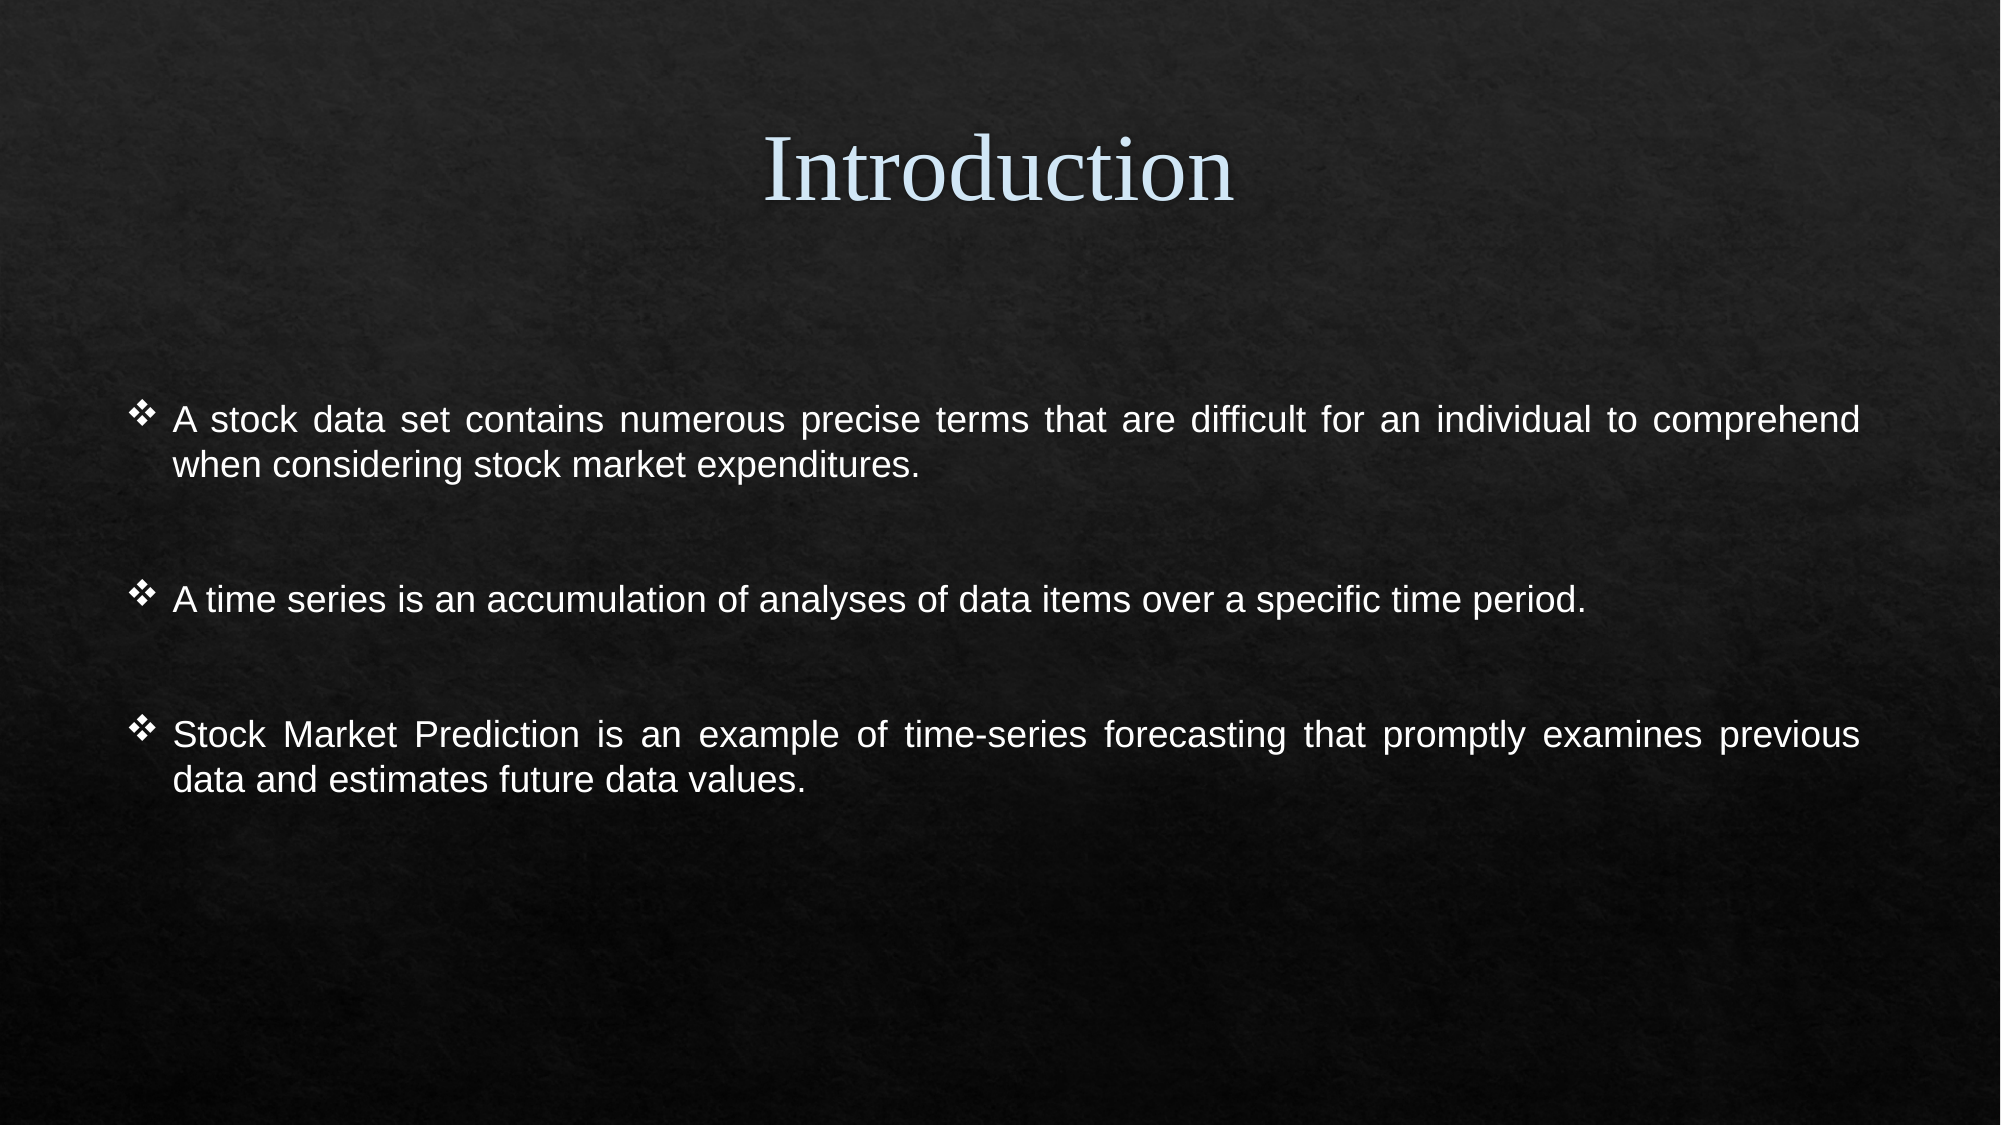

# Introduction

A stock data set contains numerous precise terms that are difficult for an individual to comprehend when considering stock market expenditures.

A time series is an accumulation of analyses of data items over a specific time period.

Stock Market Prediction is an example of time-series forecasting that promptly examines previous data and estimates future data values.

4